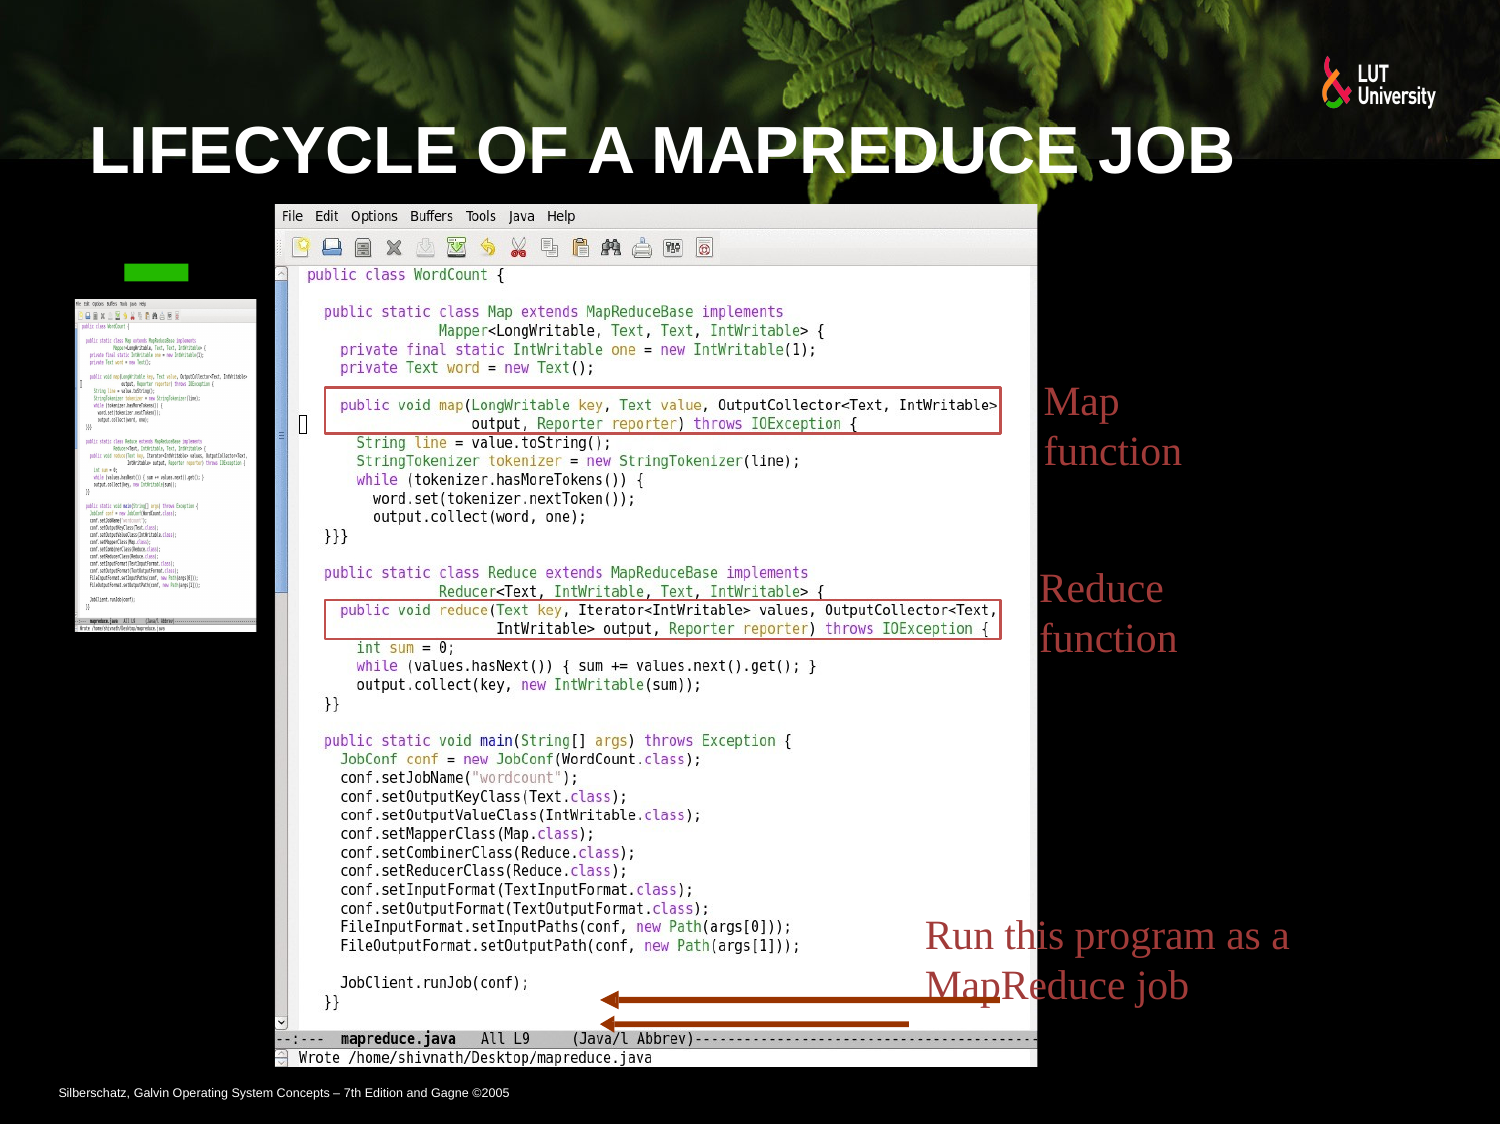

# Lifecycle of a MapReduce Job

Map function

Reduce function

	Run this program as a  MapReduce job

Silberschatz, Galvin Operating System Concepts – 7th Edition and Gagne ©2005